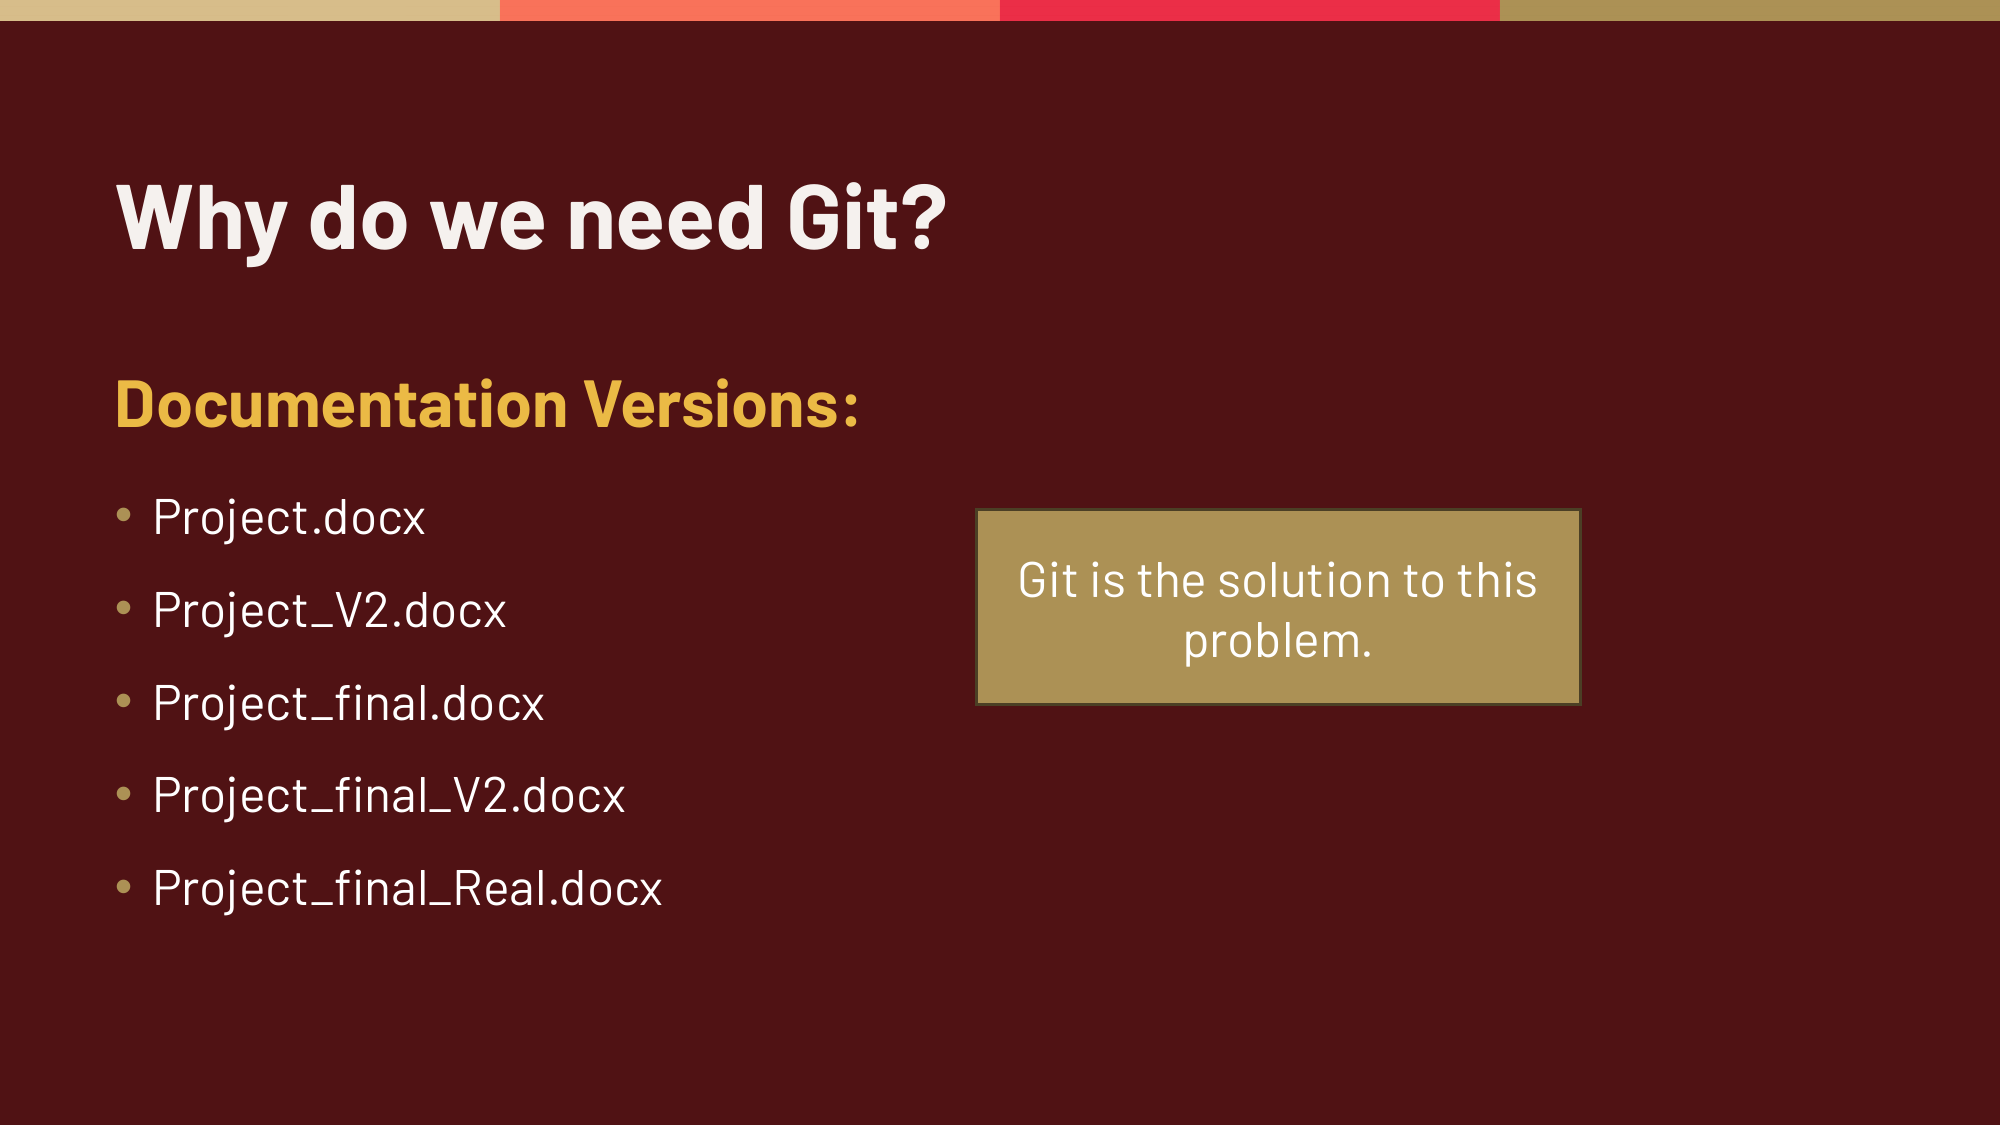

# Why do we need Git?
Documentation Versions:
Project.docx
Project_V2.docx
Project_final.docx
Project_final_V2.docx
Project_final_Real.docx

Git is the solution to this problem.